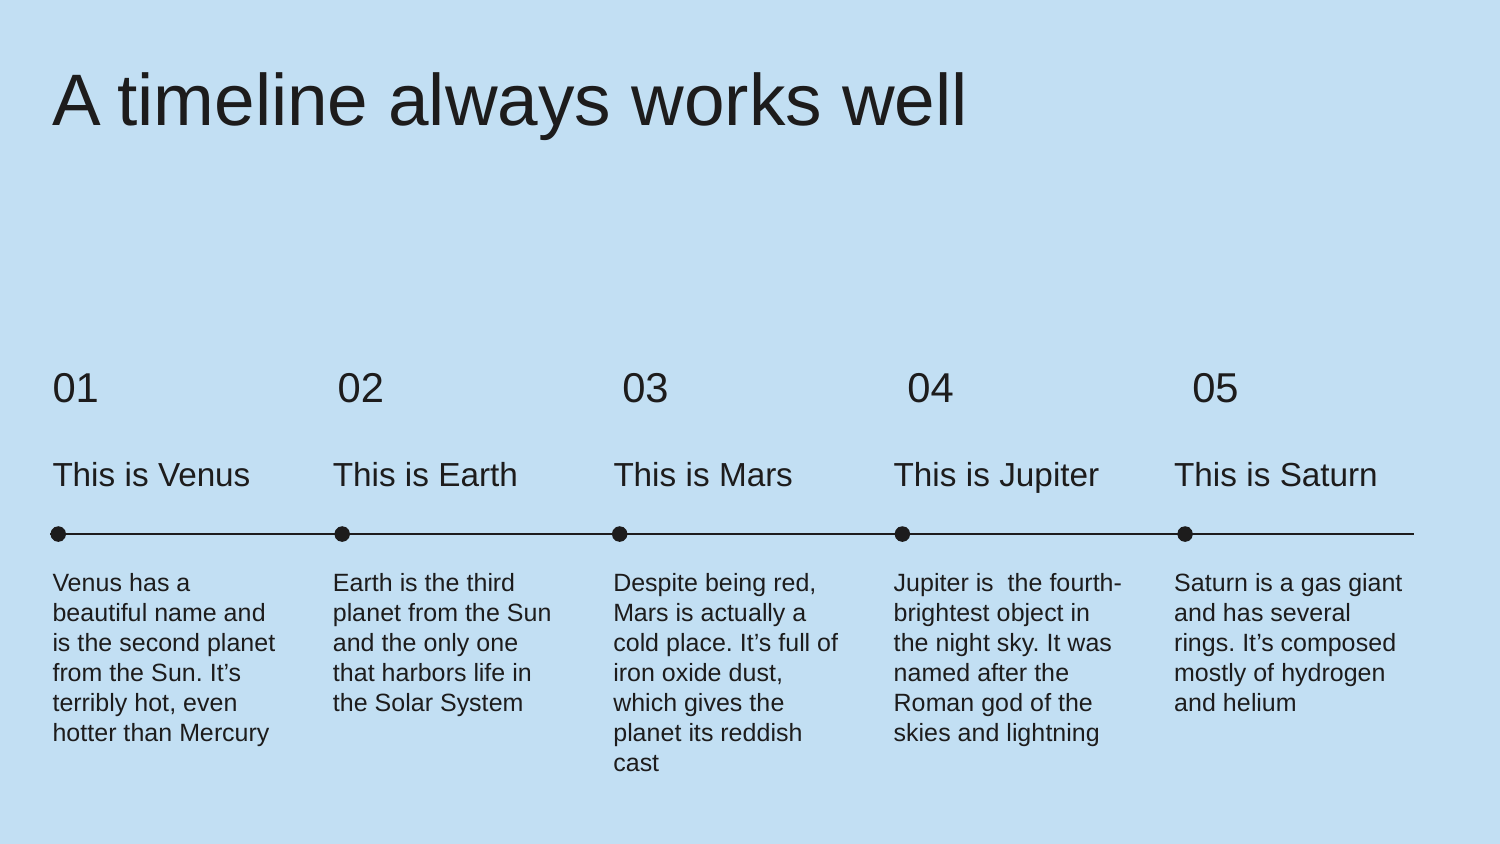

# A timeline always works well
01
02
03
04
05
This is Venus
This is Earth
This is Mars
This is Jupiter
This is Saturn

Venus has a beautiful name and is the second planet from the Sun. It’s terribly hot, even hotter than Mercury
Earth is the third planet from the Sun and the only one that harbors life in the Solar System
Despite being red, Mars is actually a cold place. It’s full of iron oxide dust, which gives the planet its reddish cast
Jupiter is  the fourth-brightest object in the night sky. It was named after the Roman god of the skies and lightning
Saturn is a gas giant and has several rings. It’s composed mostly of hydrogen and helium